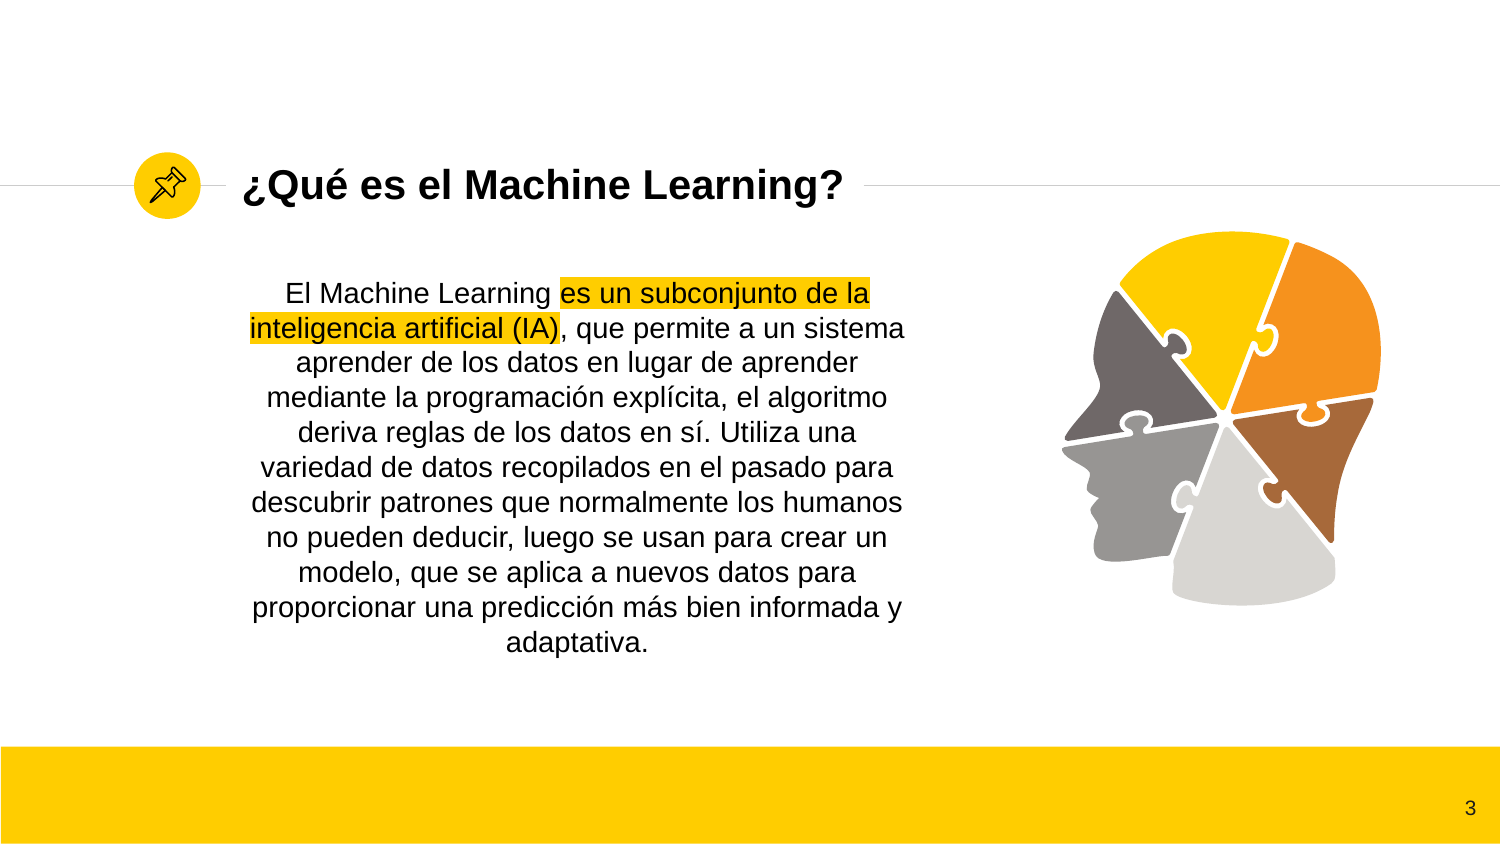

# ¿Qué es el Machine Learning?

El Machine Learning es un subconjunto de la inteligencia artificial (IA), que permite a un sistema aprender de los datos en lugar de aprender mediante la programación explícita, el algoritmo deriva reglas de los datos en sí. Utiliza una variedad de datos recopilados en el pasado para descubrir patrones que normalmente los humanos no pueden deducir, luego se usan para crear un modelo, que se aplica a nuevos datos para proporcionar una predicción más bien informada y adaptativa.

3